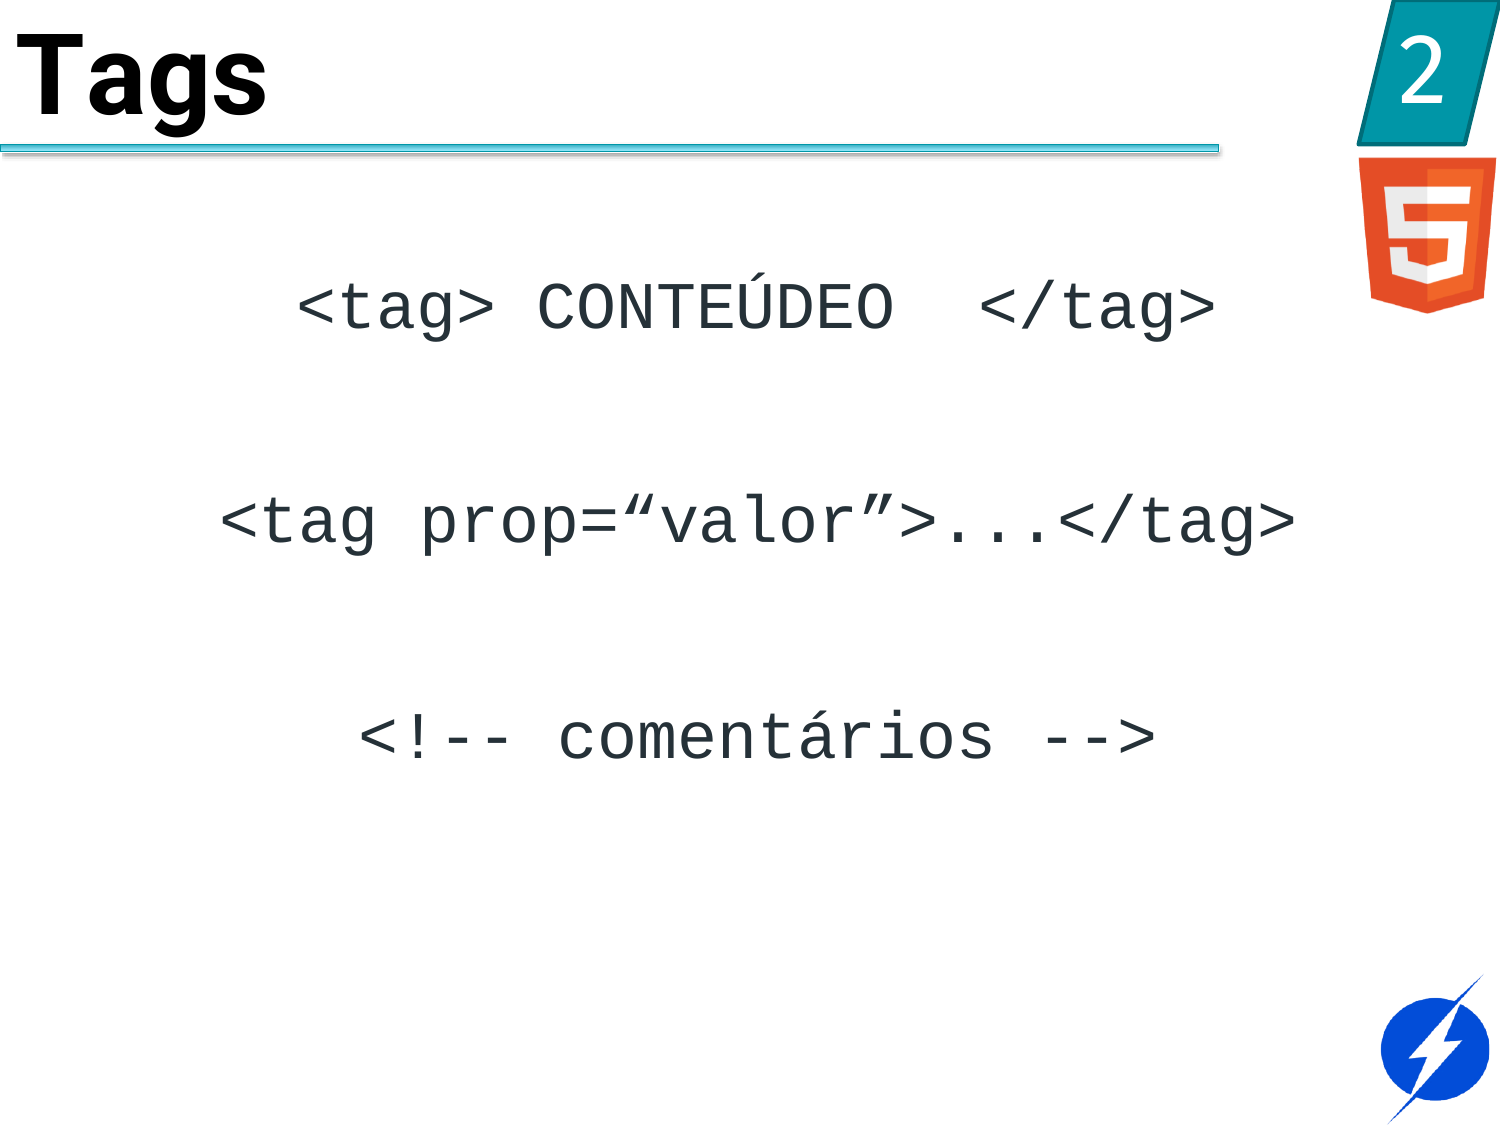

# Tags
2

<tag> CONTEÚDEO
</tag>
<tag prop=“valor”>...</tag>

<!-- comentários -->